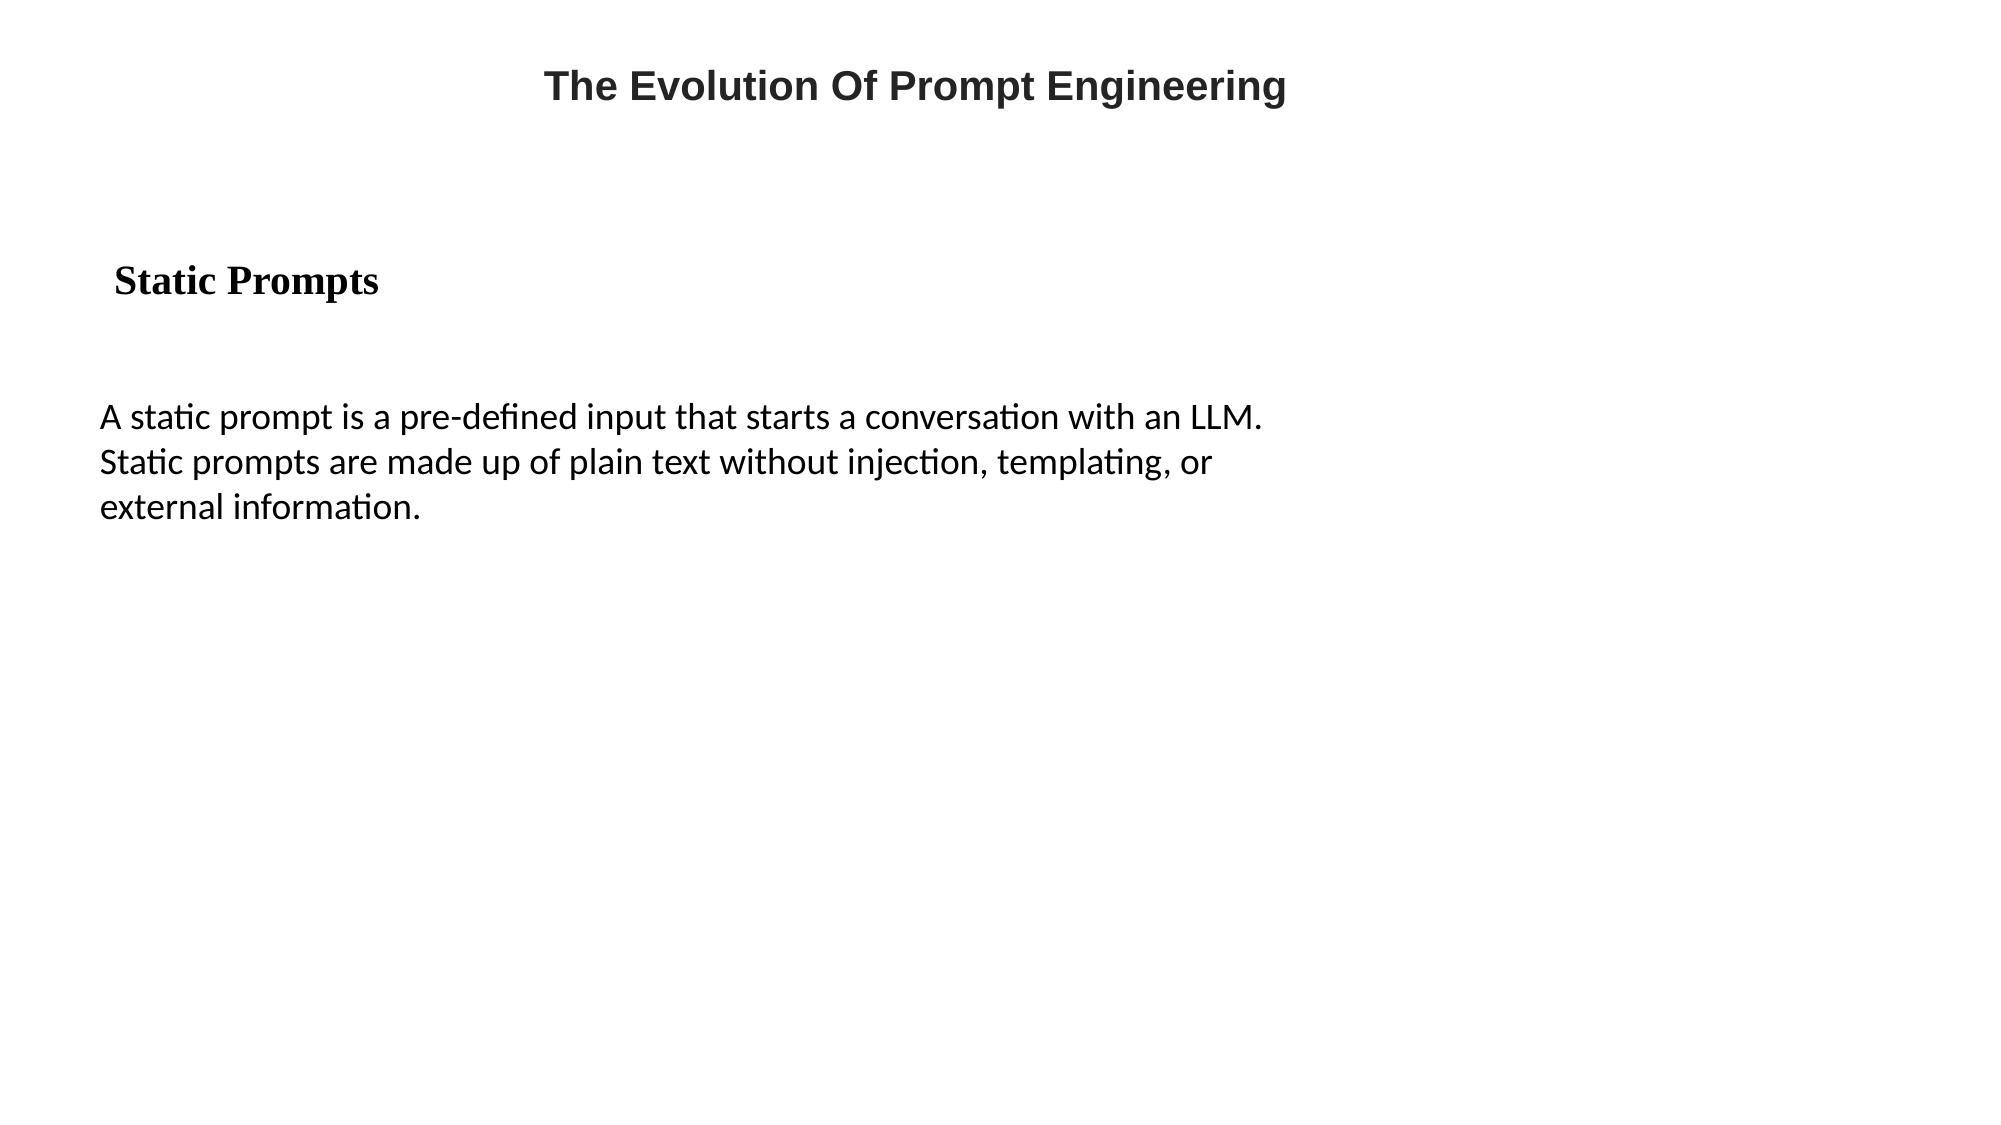

The Evolution Of Prompt Engineering
Static Prompts
A static prompt is a pre-defined input that starts a conversation with an LLM. Static prompts are made up of plain text without injection, templating, or external information.